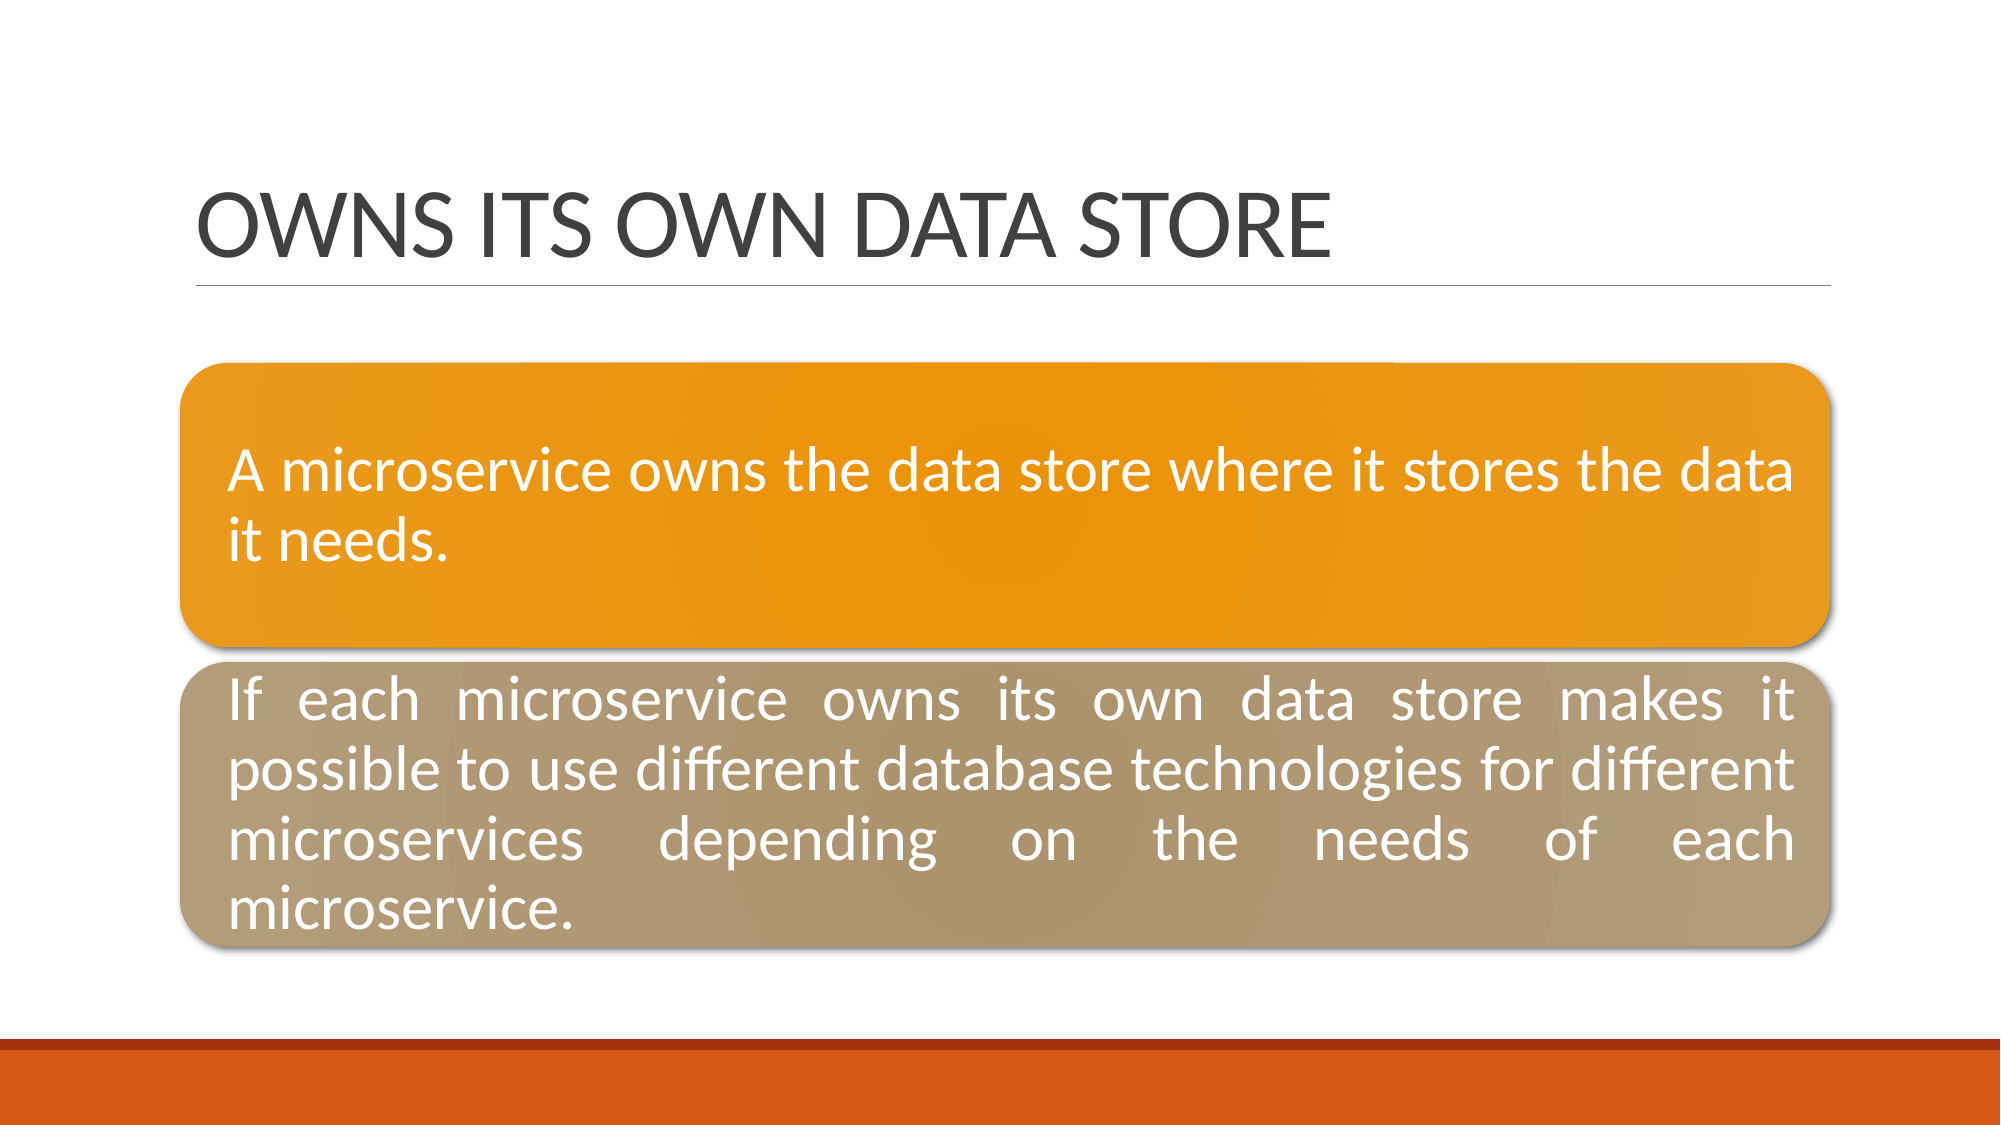

# OWNS ITS OWN DATA STORE
A microservice owns the data store where it stores the data it needs.
If each microservice owns its own data store makes it possible to use different database technologies for different microservices depending on the needs of each microservice.